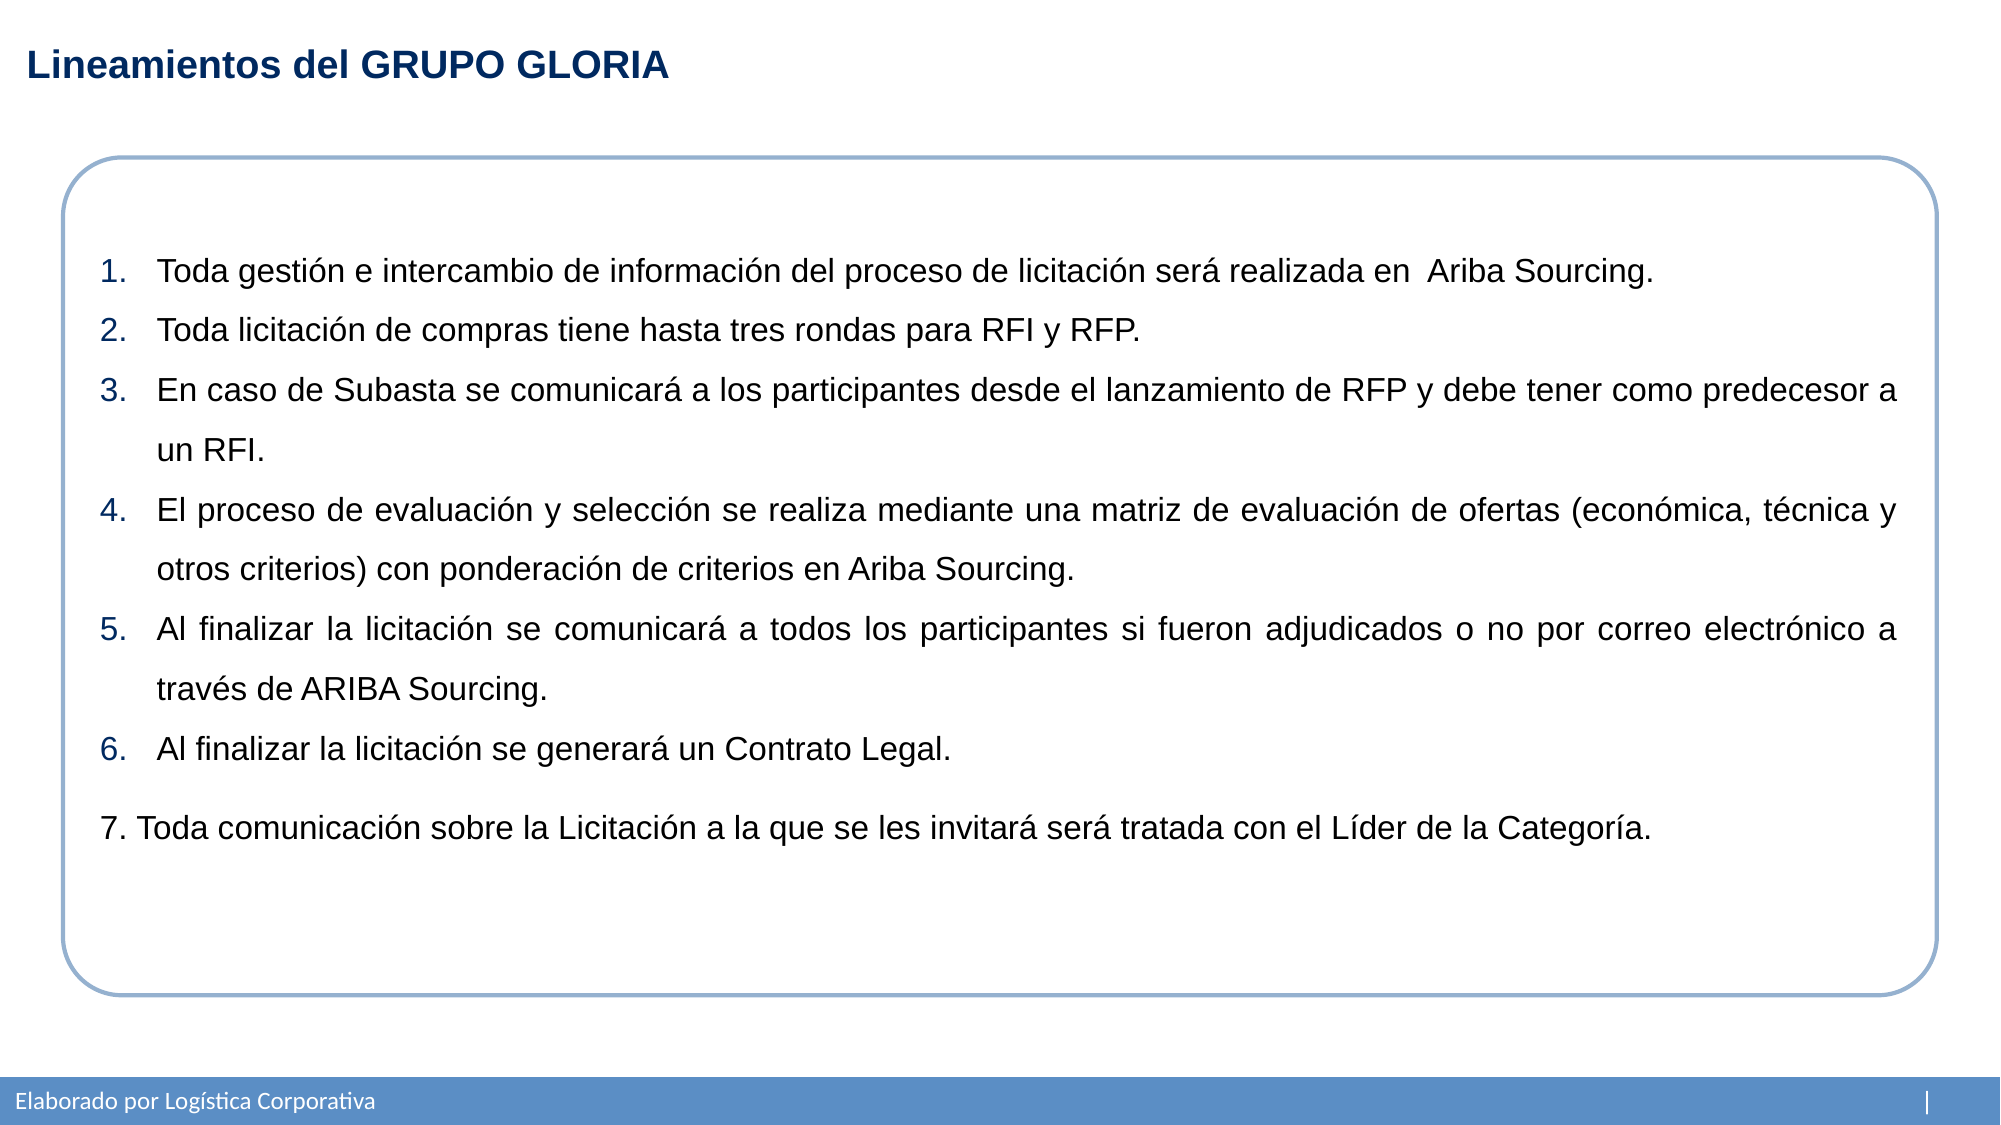

# Lineamientos del GRUPO GLORIA

Toda gestión e intercambio de información del proceso de licitación será realizada en  Ariba Sourcing.
Toda licitación de compras tiene hasta tres rondas para RFI y RFP.
En caso de Subasta se comunicará a los participantes desde el lanzamiento de RFP y debe tener como predecesor a un RFI.
El proceso de evaluación y selección se realiza mediante una matriz de evaluación de ofertas (económica, técnica y otros criterios) con ponderación de criterios en Ariba Sourcing.
Al finalizar la licitación se comunicará a todos los participantes si fueron adjudicados o no por correo electrónico a través de ARIBA Sourcing.
Al finalizar la licitación se generará un Contrato Legal.

7. Toda comunicación sobre la Licitación a la que se les invitará será tratada con el Líder de la Categoría.